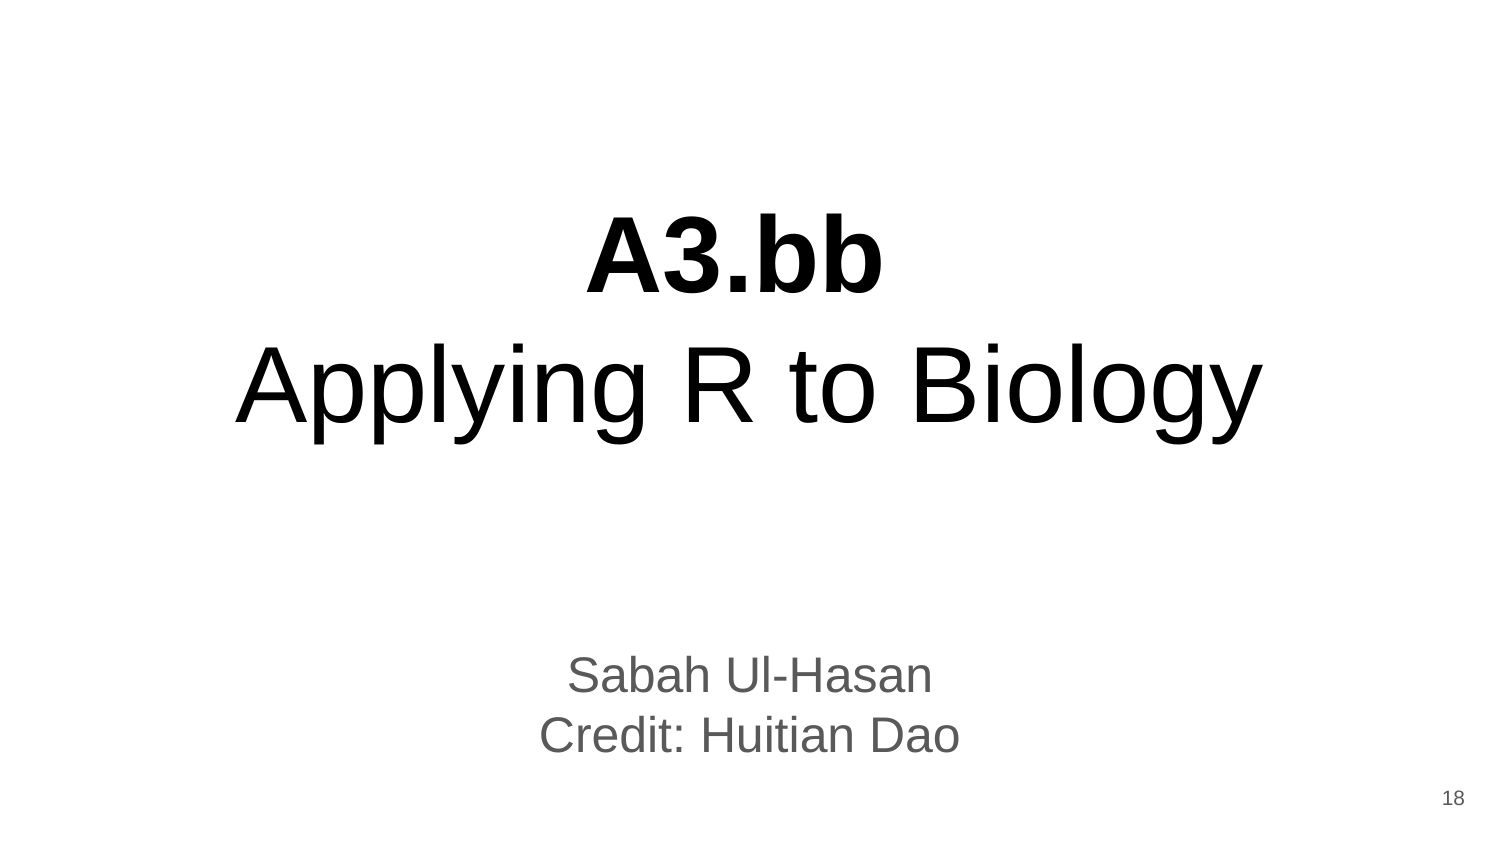

# A3.bb
Applying R to Biology
Sabah Ul-Hasan
Credit: Huitian Dao

18